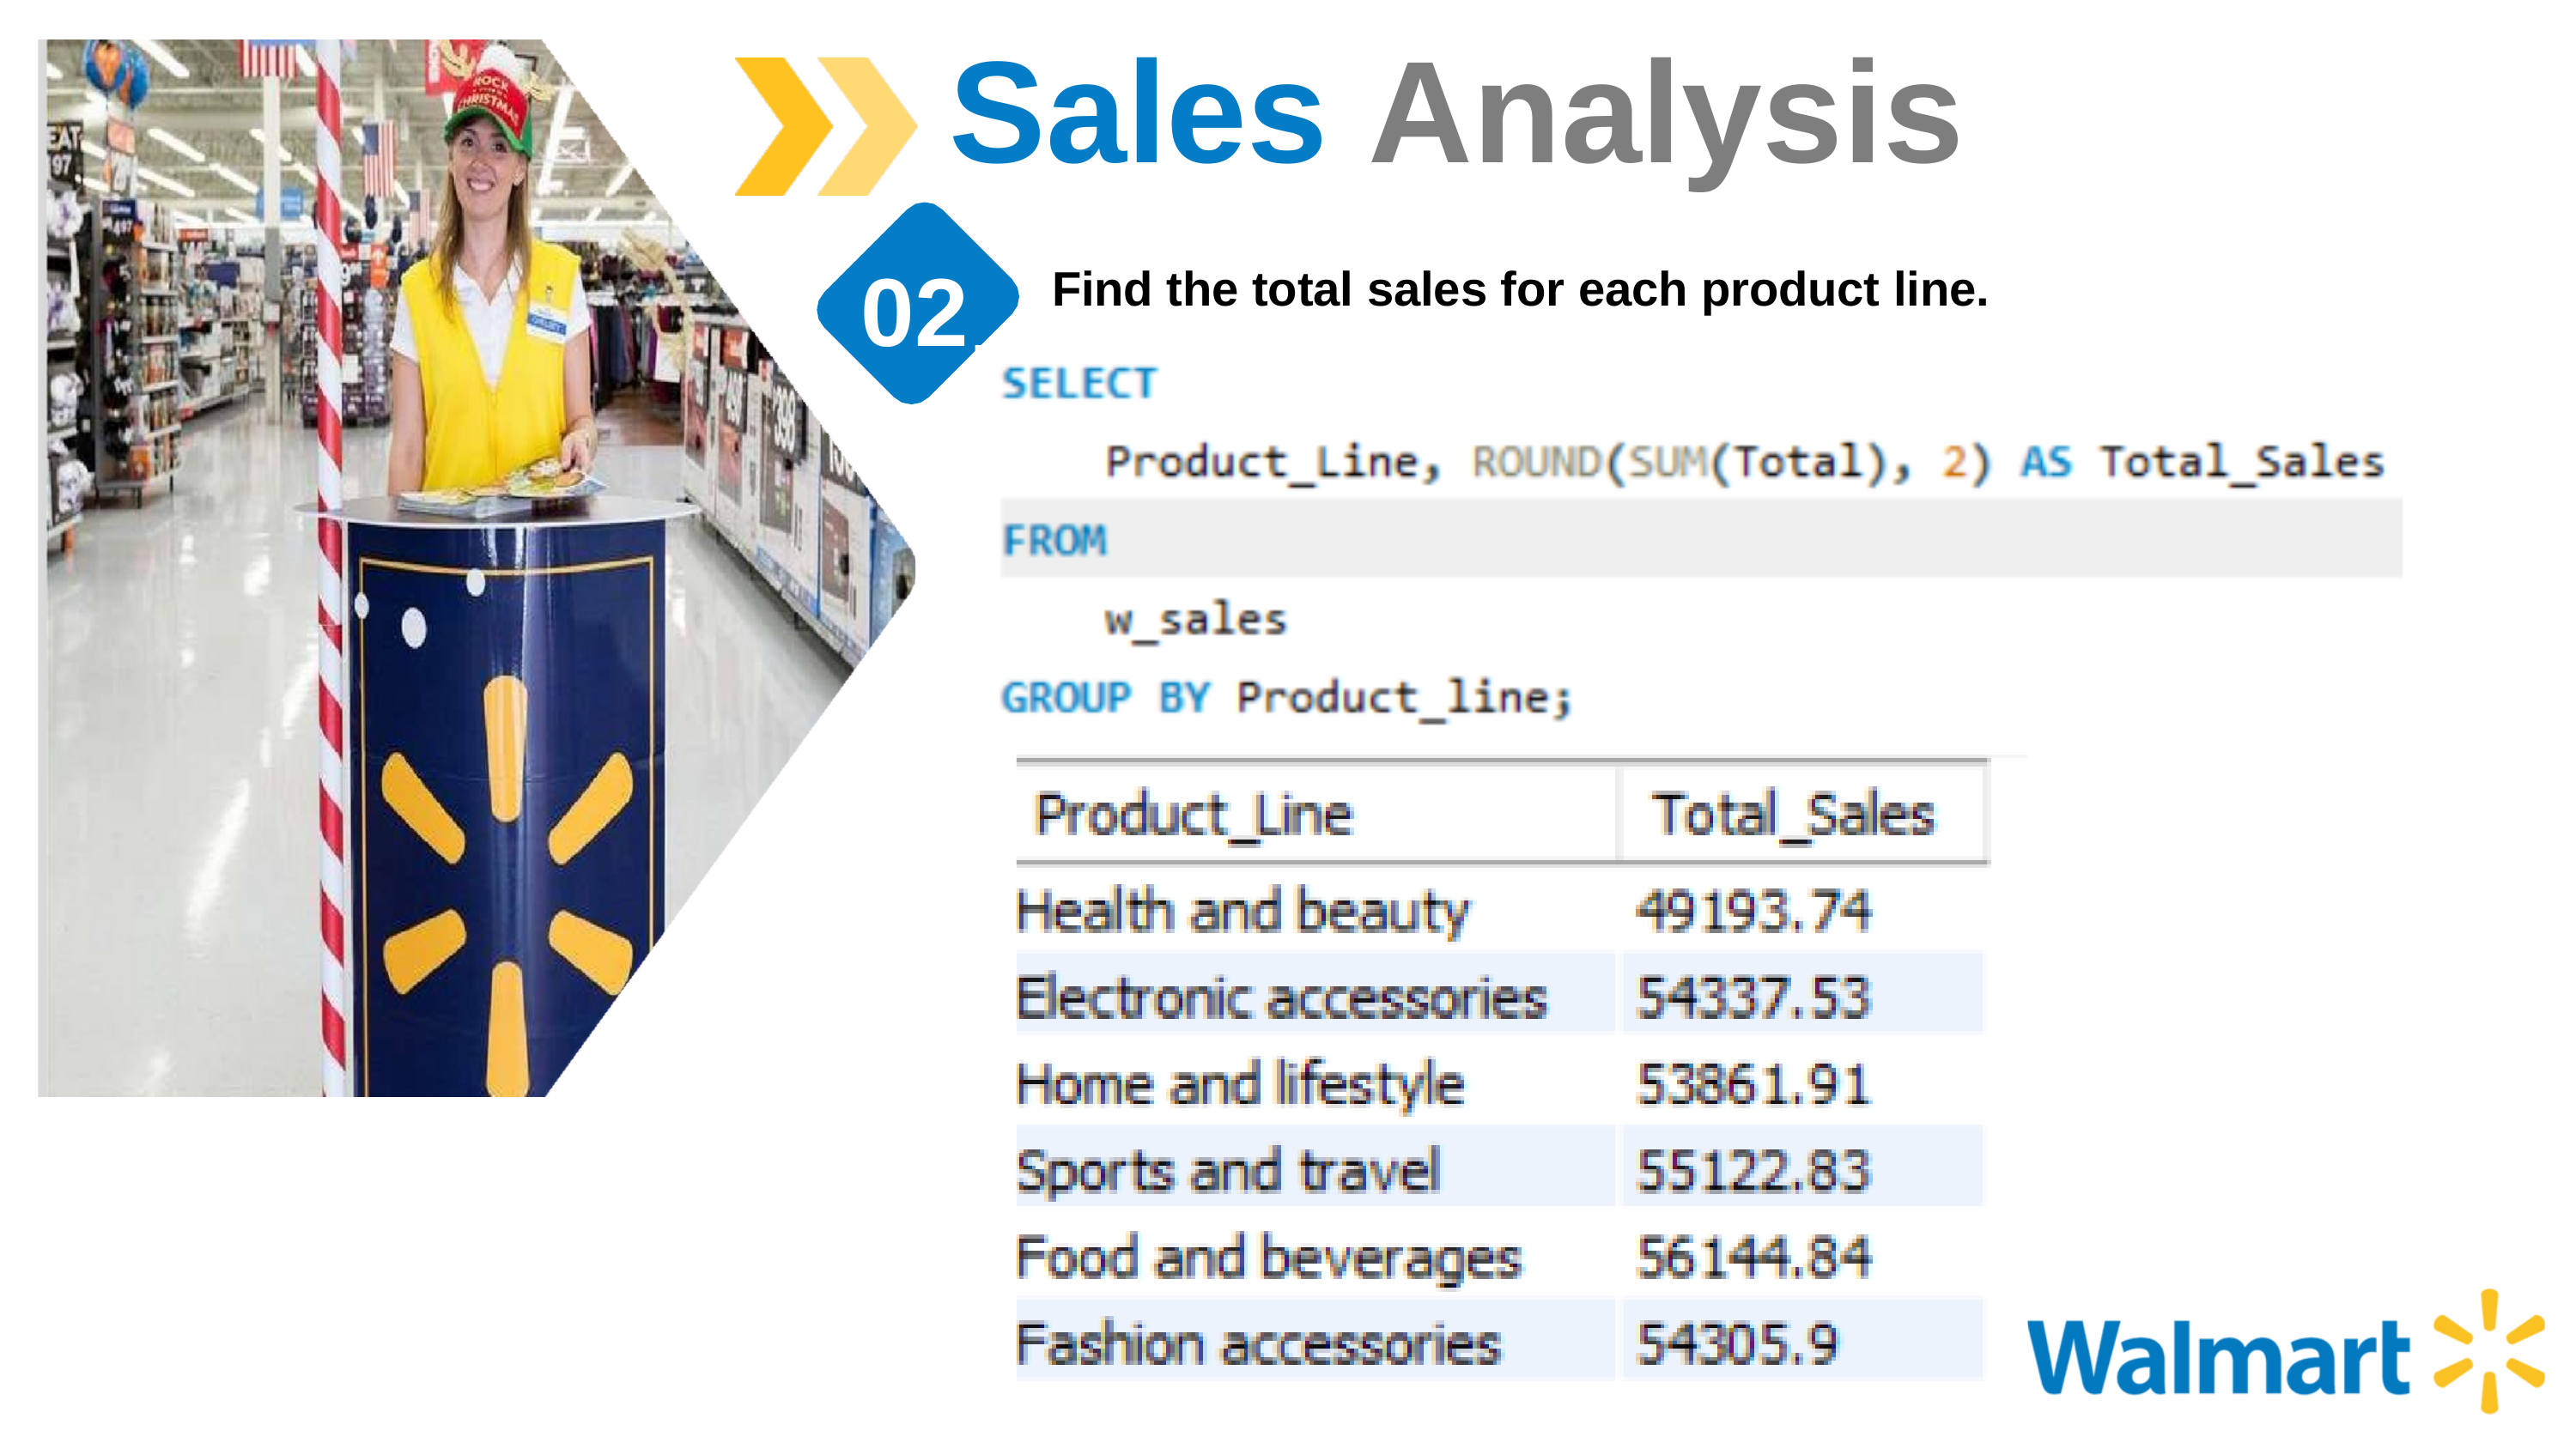

Sales Analysis

02
Find the total sales for each product line.